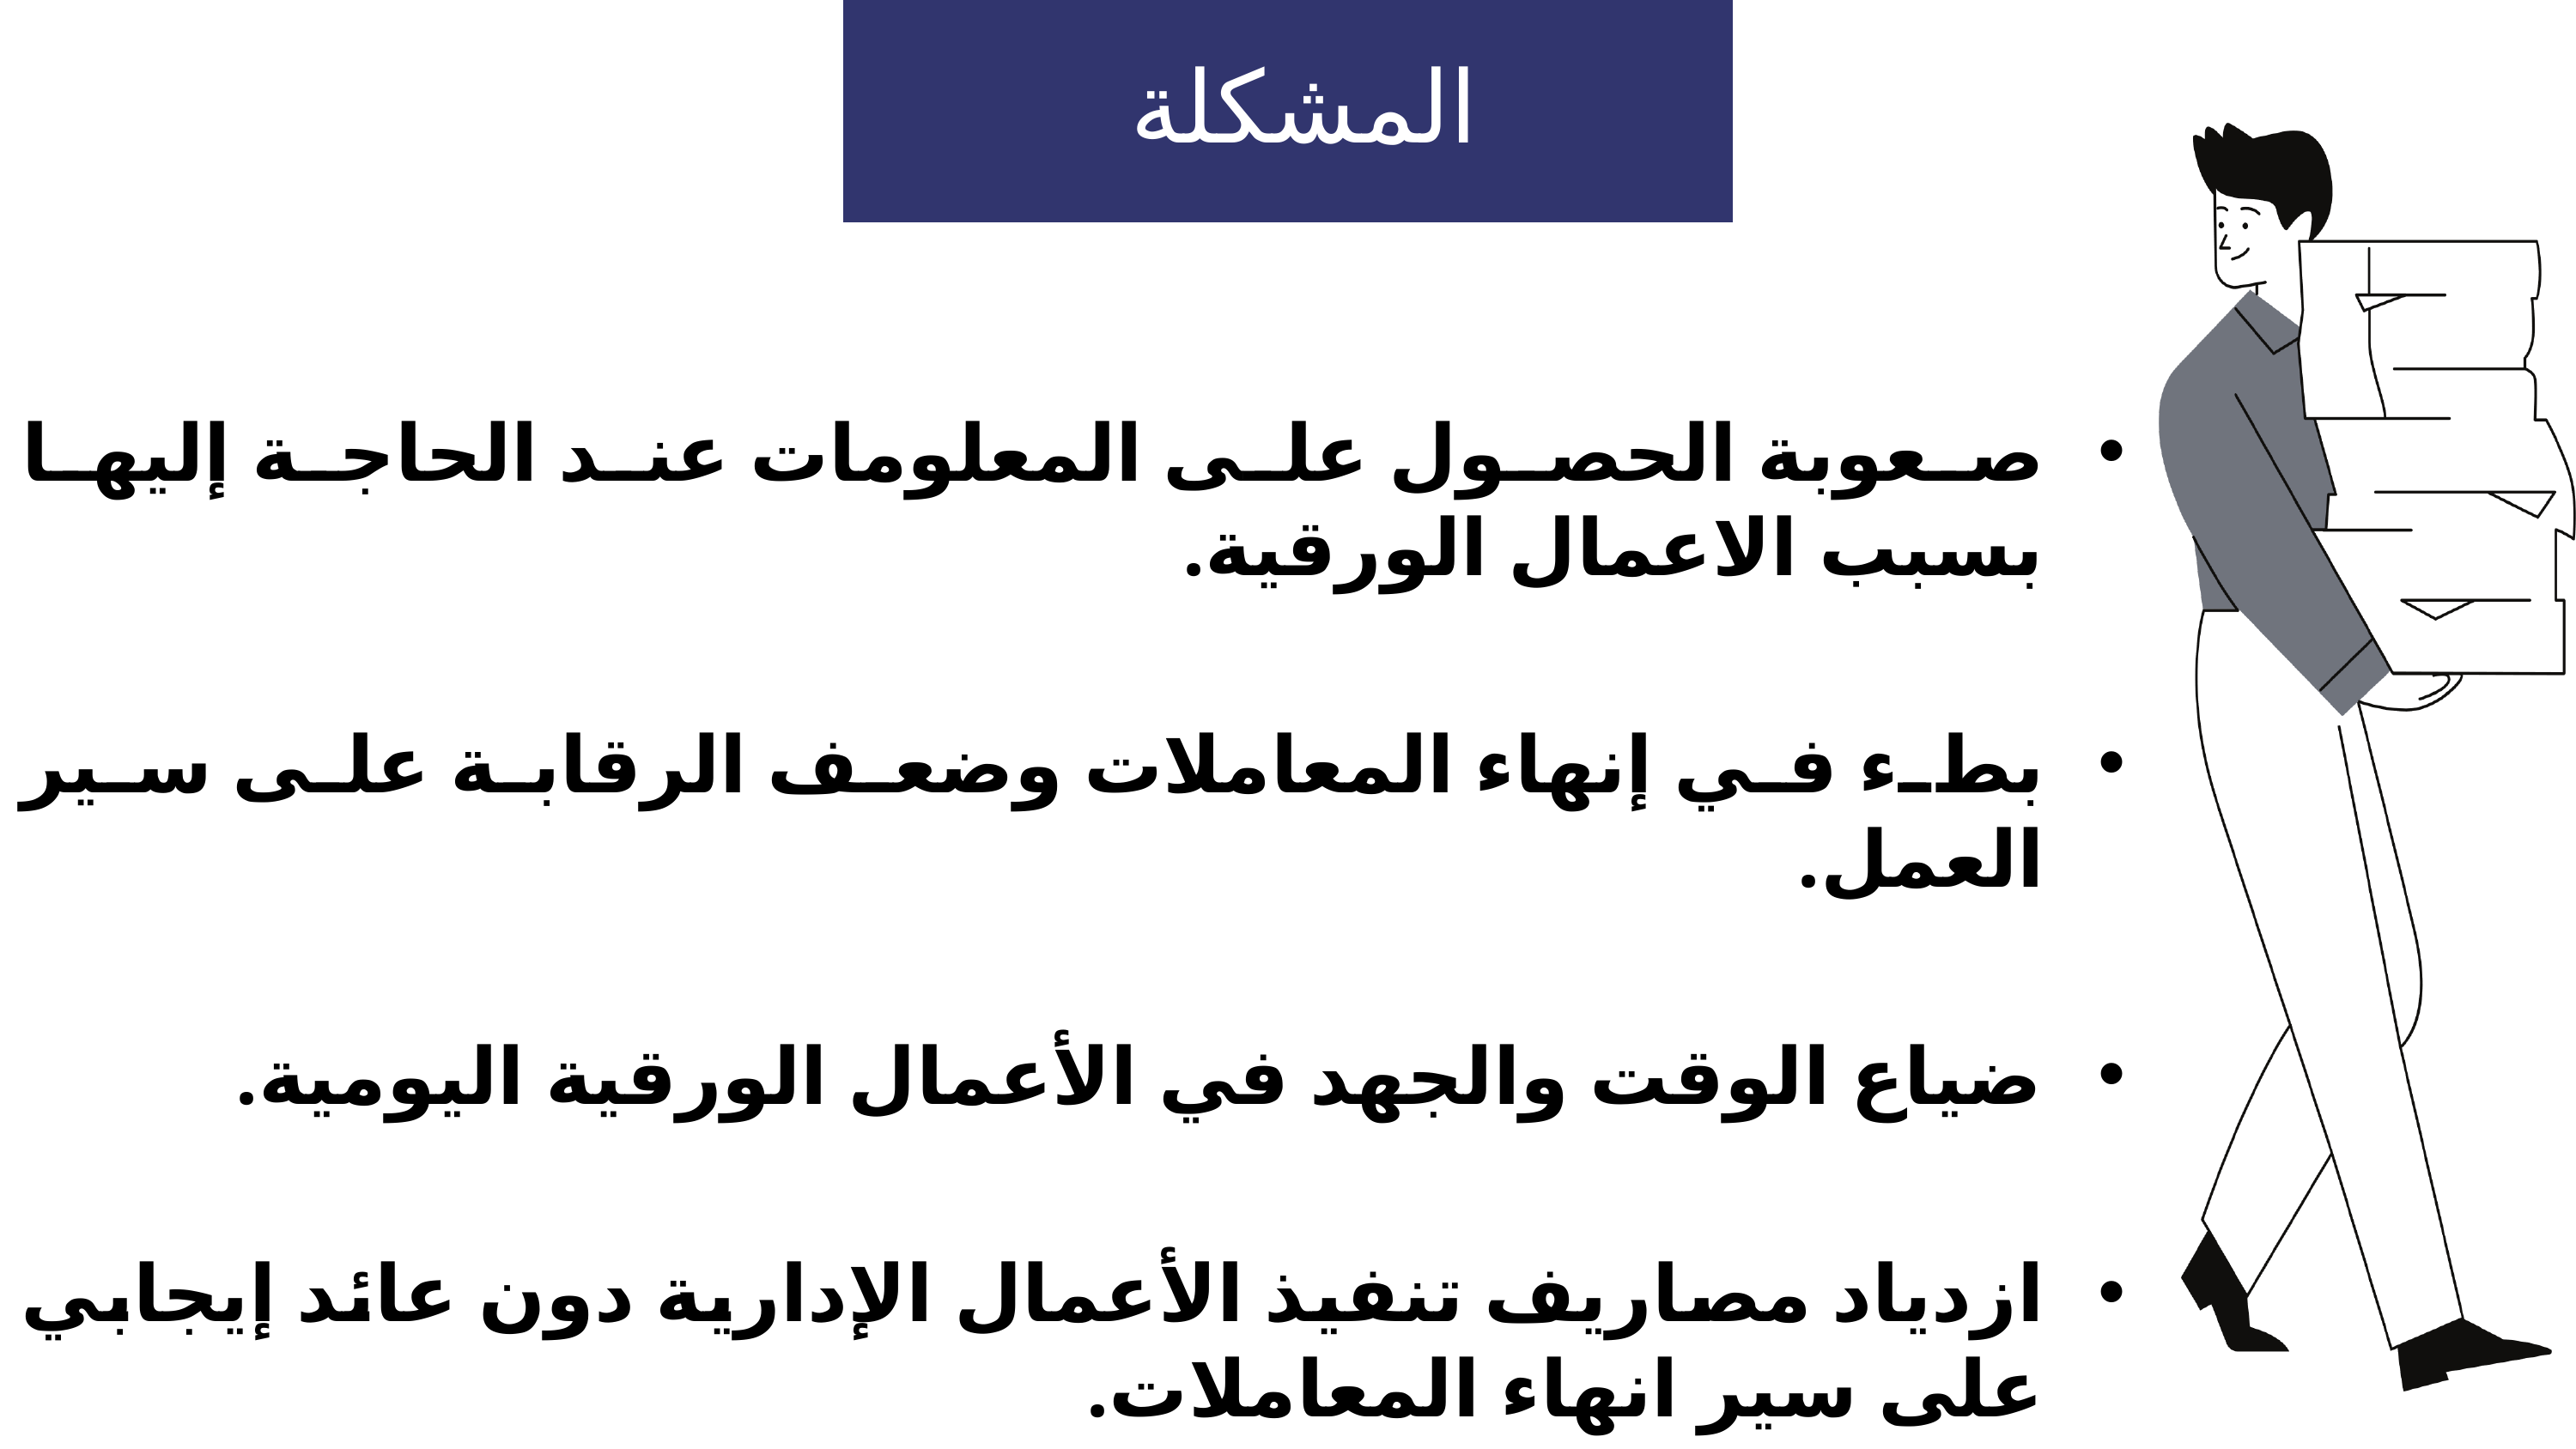

المشكلة

صعوبة الحصول على المعلومات عند الحاجة إليها بسبب الاعمال الورقية.

بطء في إنهاء المعاملات وضعف الرقابة على سير العمل.

ضياع الوقت والجهد في الأعمال الورقية اليومية.

ازدياد مصاريف تنفيذ الأعمال الإدارية دون عائد إيجابي على سير انهاء المعاملات.